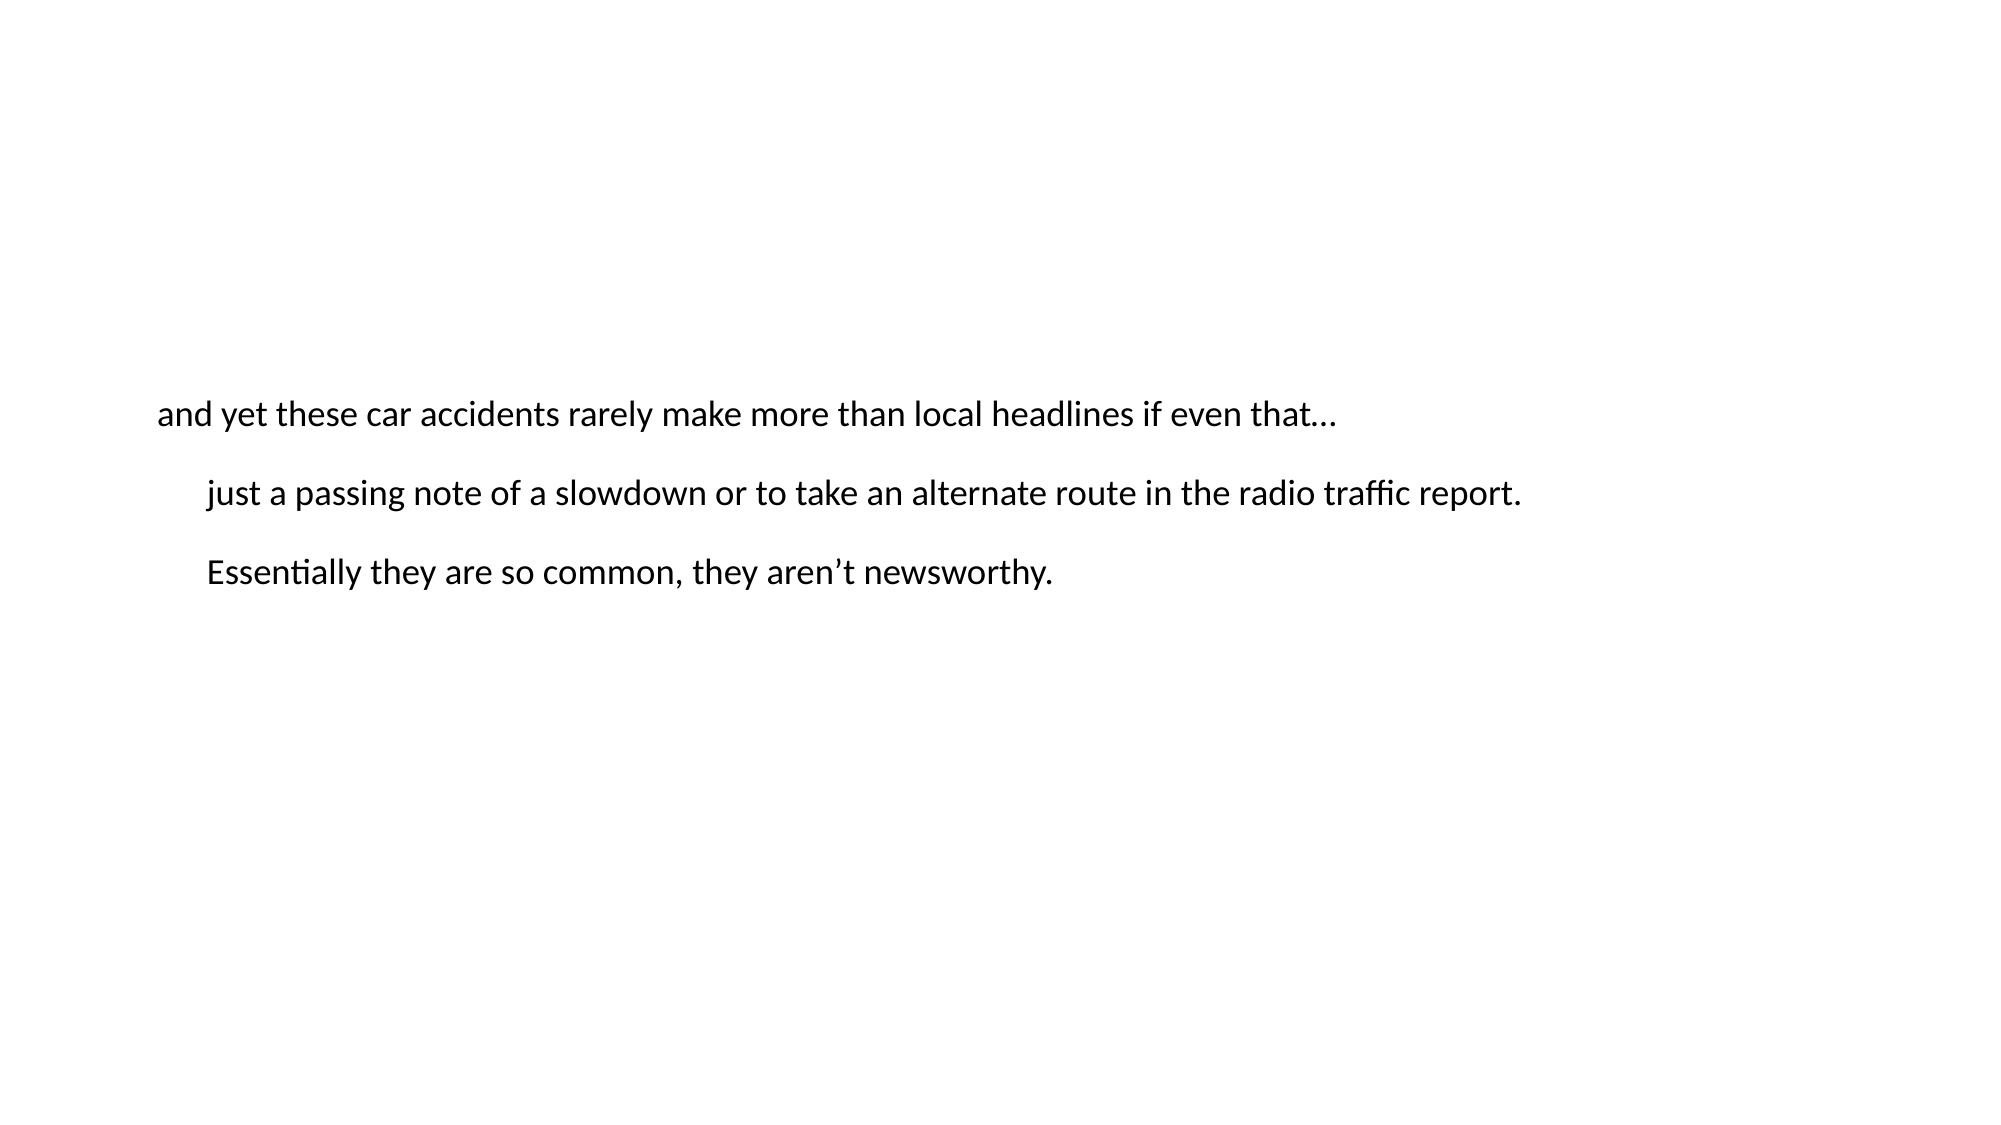

# and yet these car accidents rarely make more than local headlines if even that… just a passing note of a slowdown or to take an alternate route in the radio traffic report. Essentially they are so common, they aren’t newsworthy.